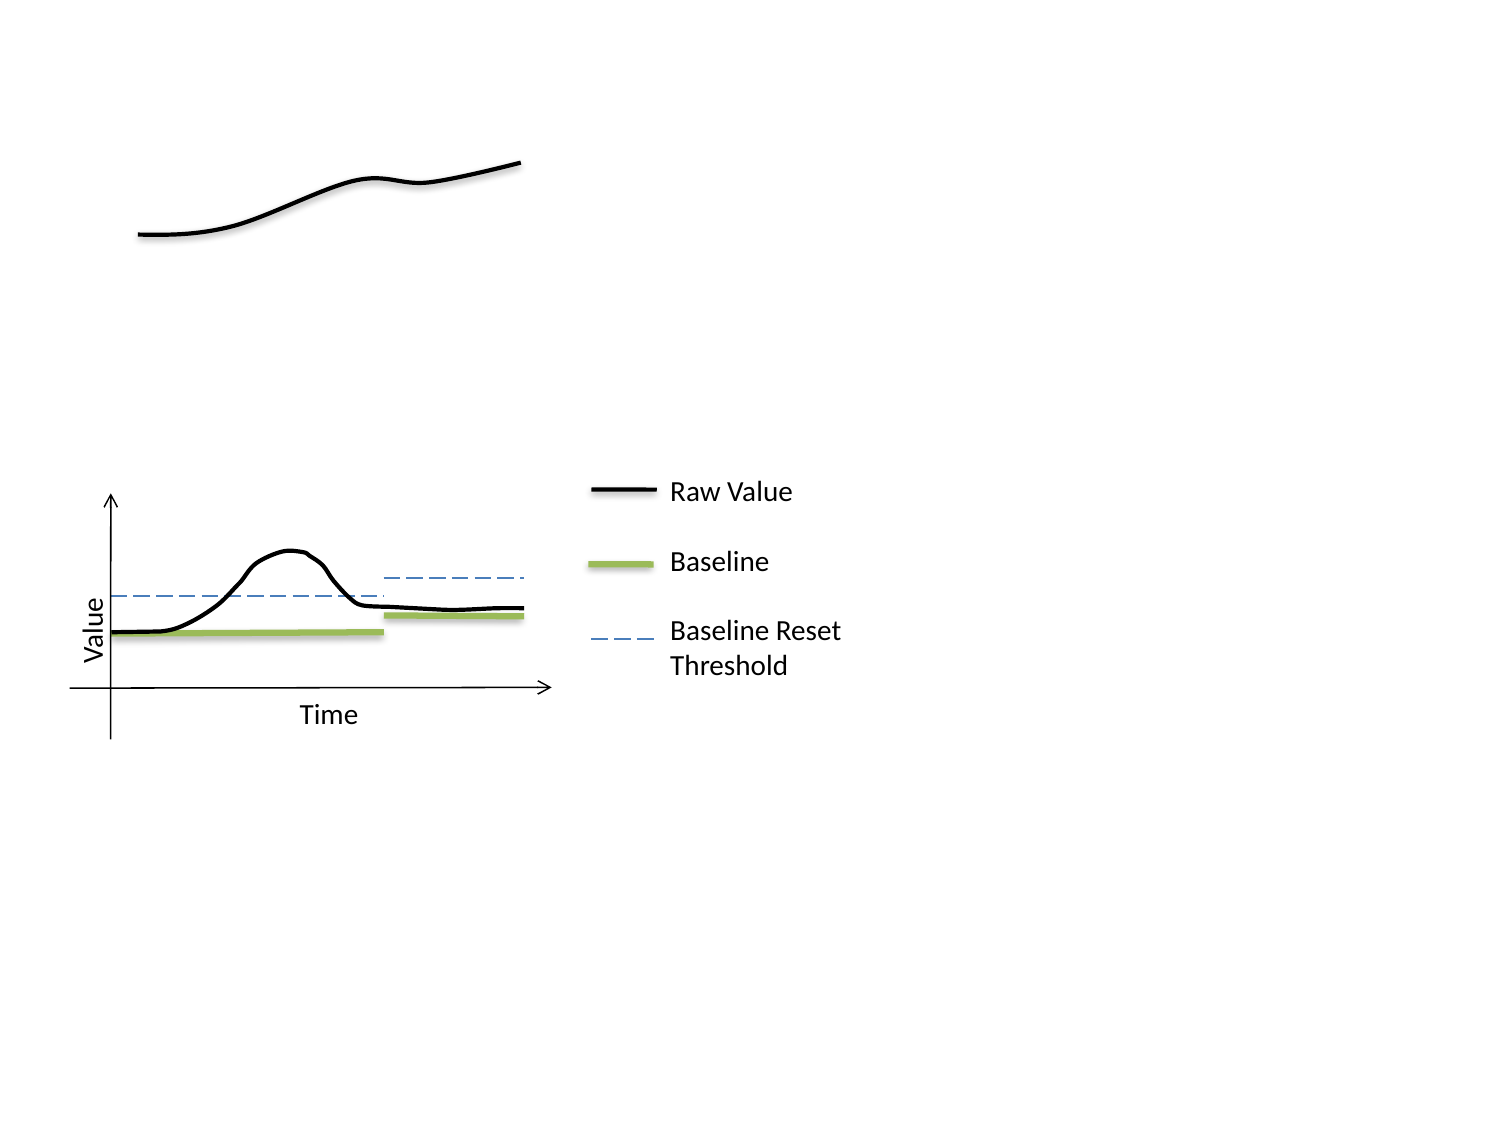

Raw Value

Baseline

Baseline Reset Threshold
Value
Time